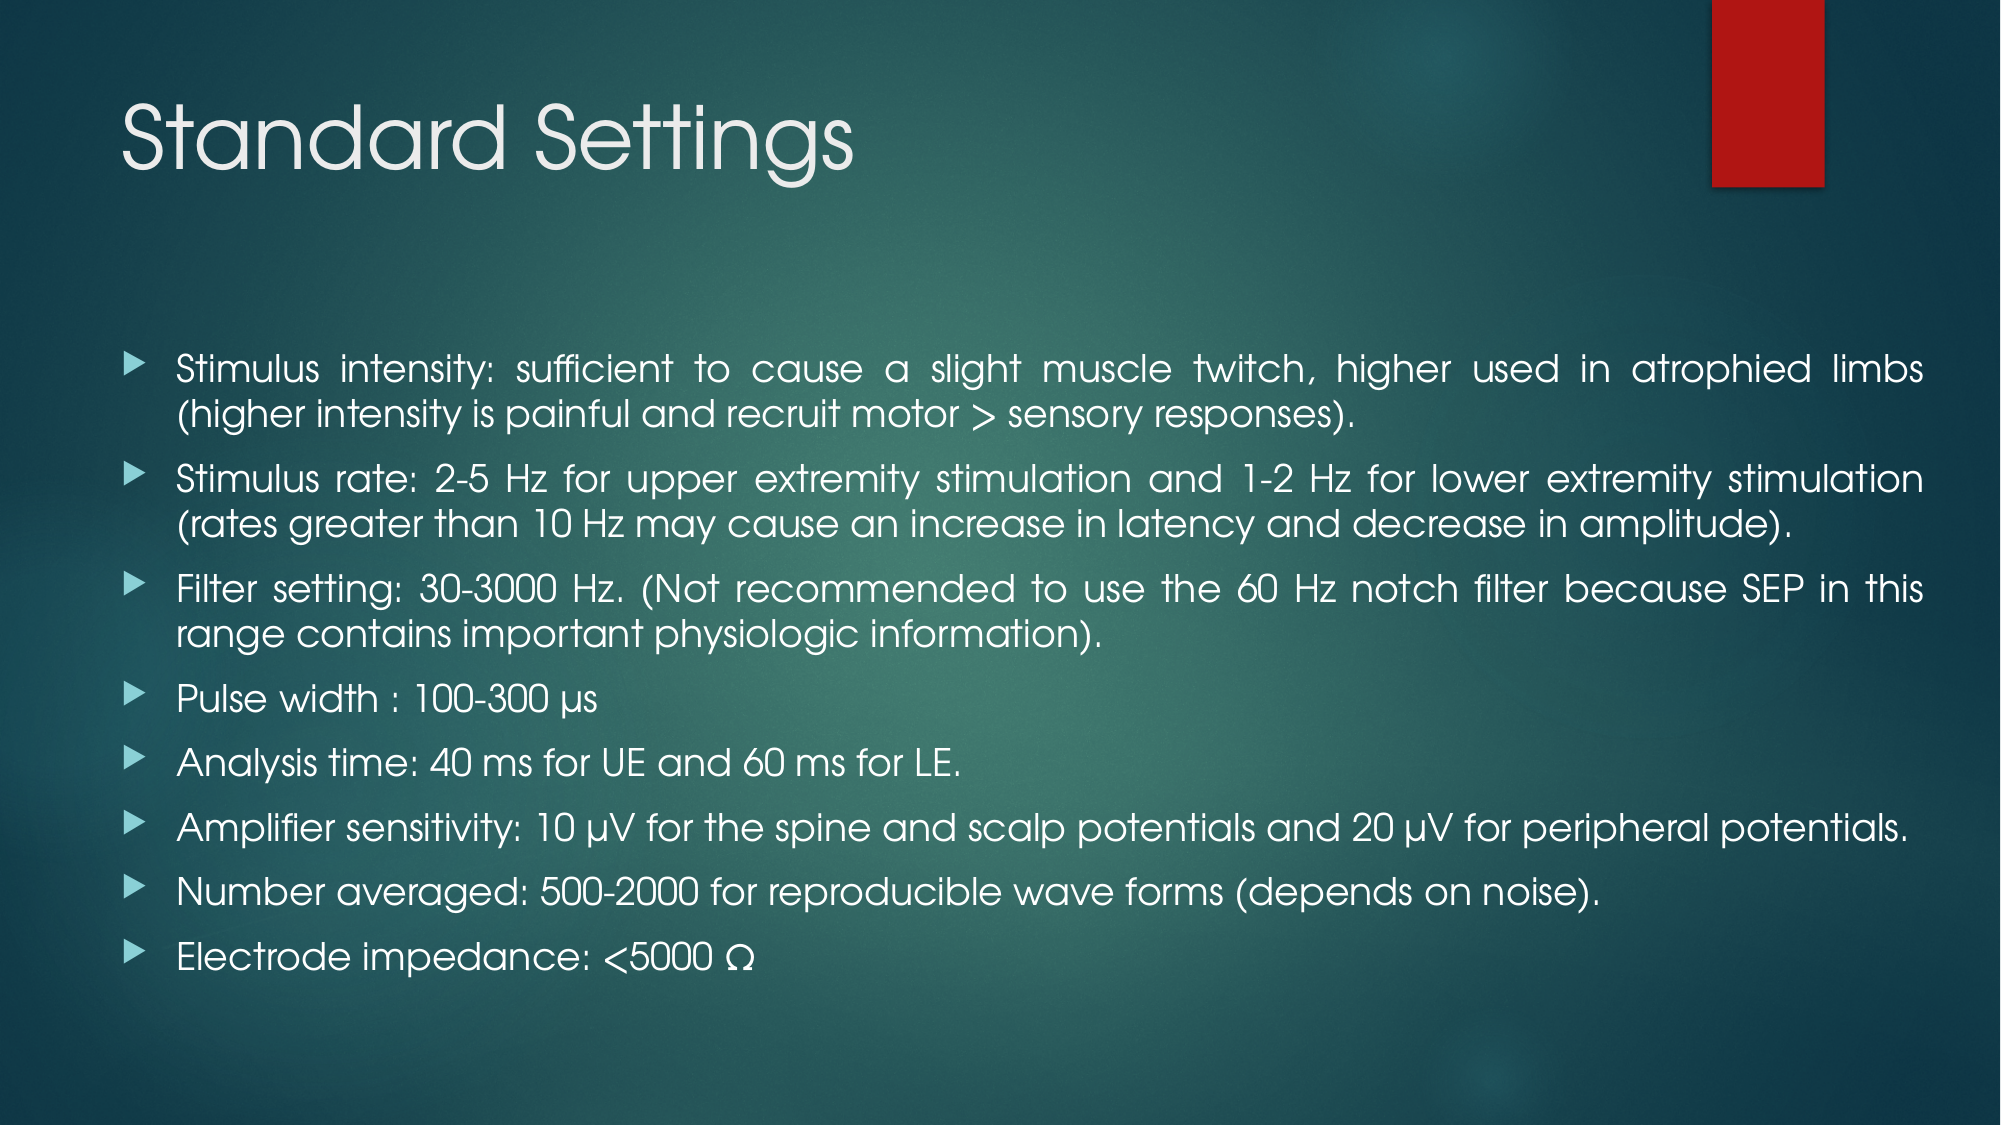

# Standard Settings
Stimulus intensity: sufficient to cause a slight muscle twitch, higher used in atrophied limbs (higher intensity is painful and recruit motor > sensory responses).
Stimulus rate: 2-5 Hz for upper extremity stimulation and 1-2 Hz for lower extremity stimulation (rates greater than 10 Hz may cause an increase in latency and decrease in amplitude).
Filter setting: 30-3000 Hz. (Not recommended to use the 60 Hz notch filter because SEP in this range contains important physiologic information).
Pulse width : 100-300 µs
Analysis time: 40 ms for UE and 60 ms for LE.
Amplifier sensitivity: 10 µV for the spine and scalp potentials and 20 µV for peripheral potentials.
Number averaged: 500-2000 for reproducible wave forms (depends on noise).
Electrode impedance: <5000 Ω